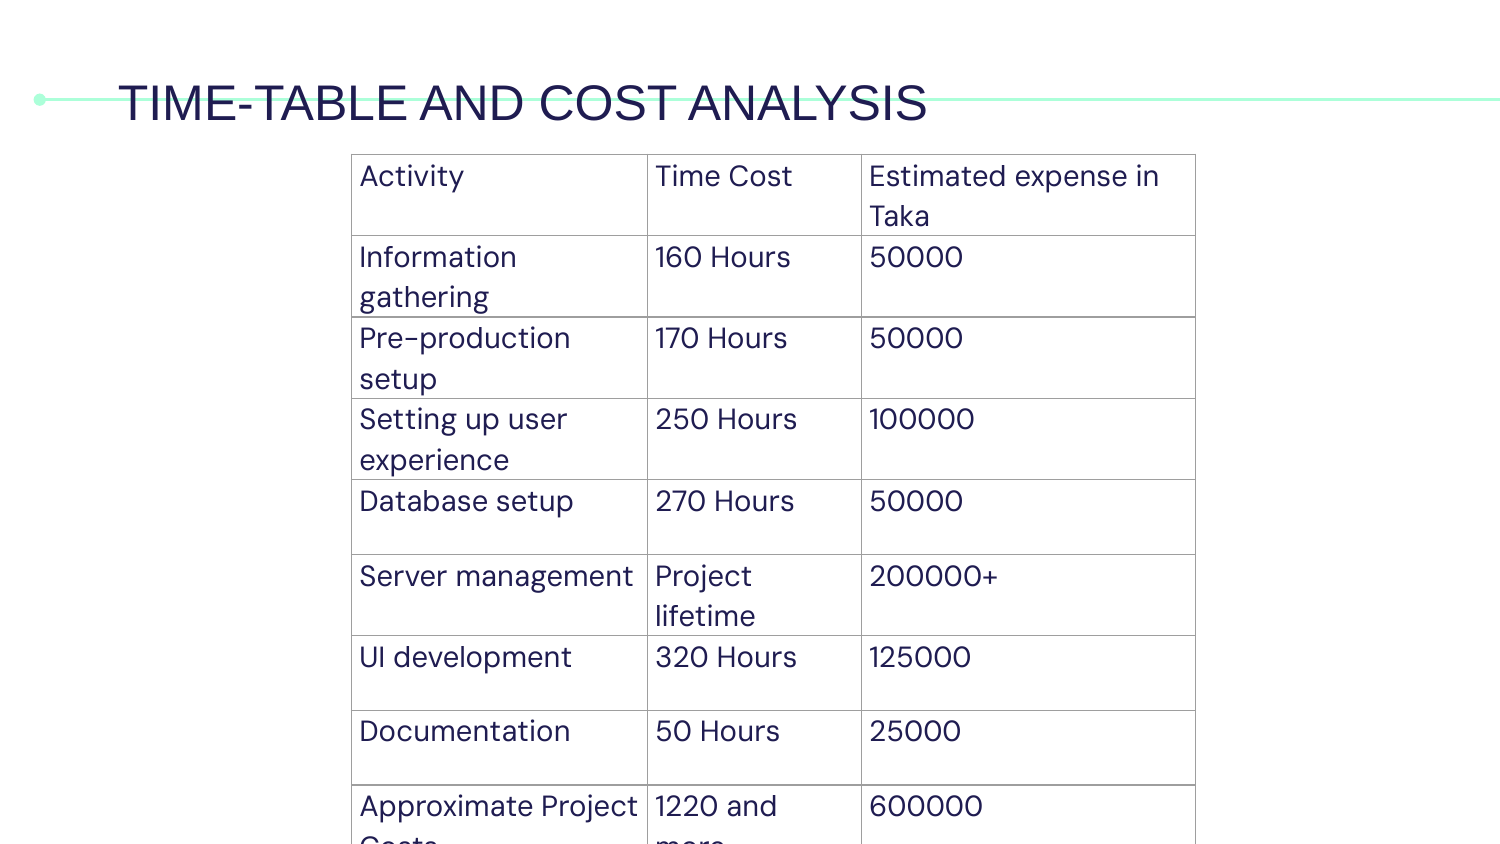

# TIME-TABLE AND COST ANALYSIS
| Activity | Time Cost | Estimated expense in Taka |
| --- | --- | --- |
| Information gathering | 160 Hours | 50000 |
| Pre-production setup | 170 Hours | 50000 |
| Setting up user experience | 250 Hours | 100000 |
| Database setup | 270 Hours | 50000 |
| Server management | Project lifetime | 200000+ |
| UI development | 320 Hours | 125000 |
| Documentation | 50 Hours | 25000 |
| Approximate Project Costs | 1220 and more | 600000 |